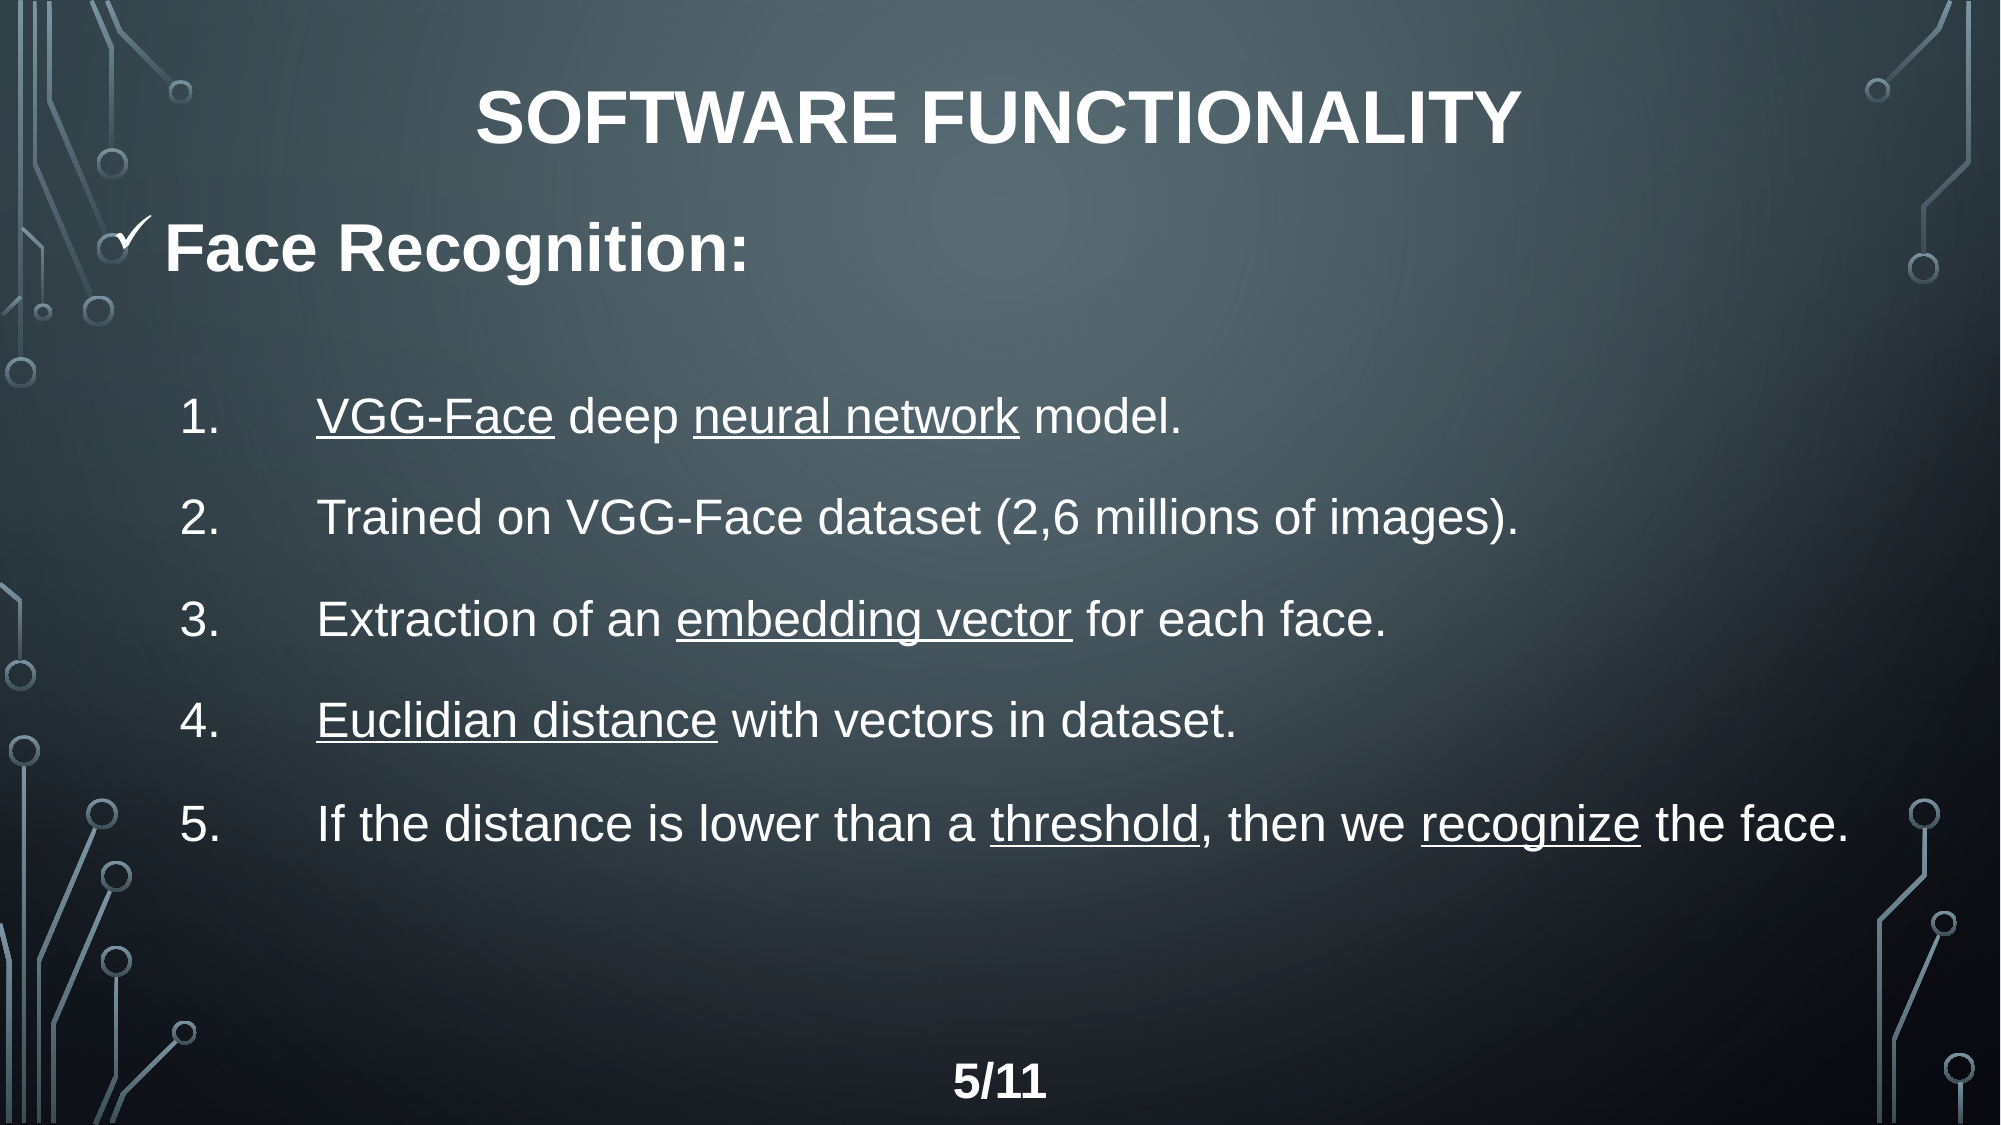

SOFTWARE FUNCTIONALITY
 Face Recognition:

VGG-Face deep neural network model.
Trained on VGG-Face dataset (2,6 millions of images).
Extraction of an embedding vector for each face.
Euclidian distance with vectors in dataset.
If the distance is lower than a threshold, then we recognize the face.
5/11